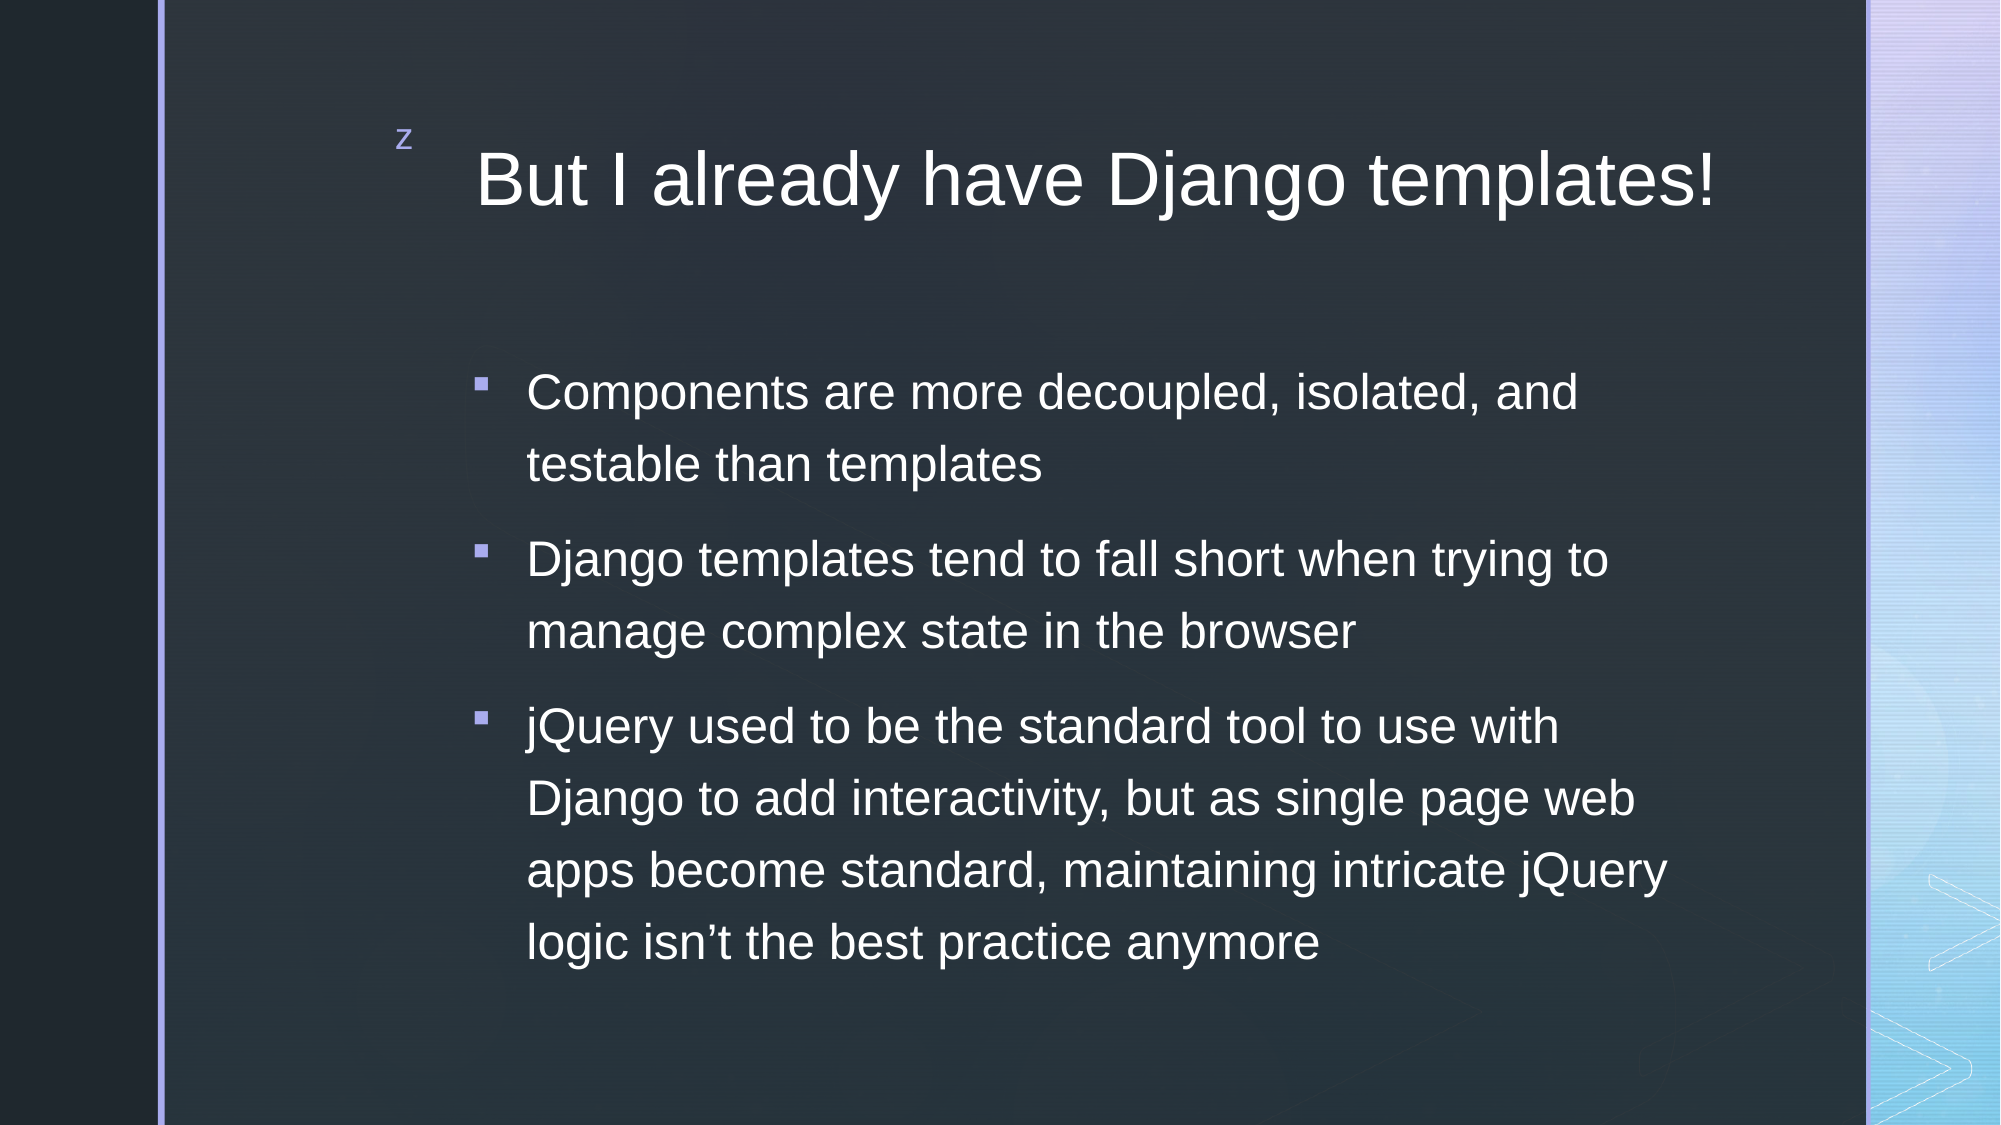

# But I already have Django templates!
Components are more decoupled, isolated, and testable than templates
Django templates tend to fall short when trying to manage complex state in the browser
jQuery used to be the standard tool to use with Django to add interactivity, but as single page web apps become standard, maintaining intricate jQuery logic isn’t the best practice anymore